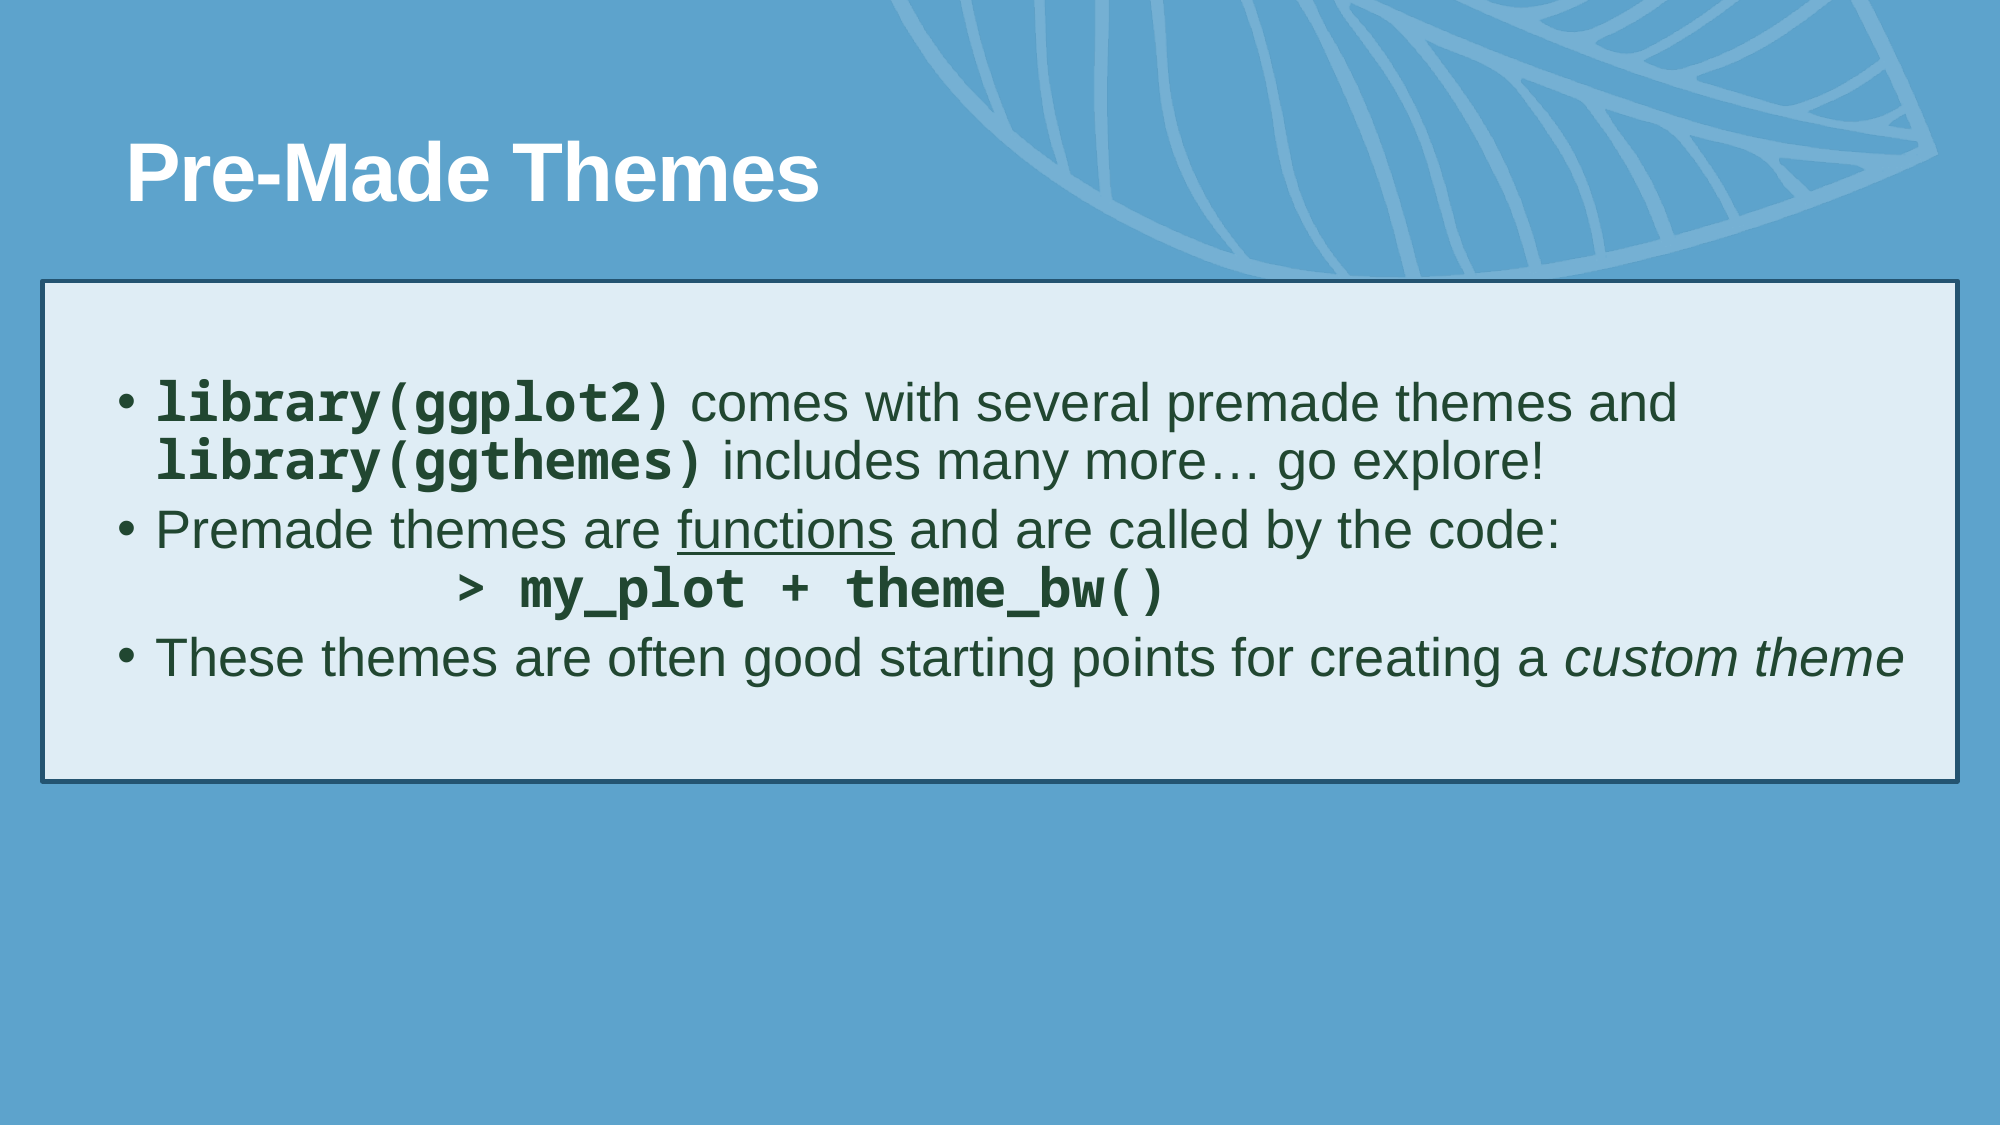

# Pre-Made Themes
library(ggplot2) comes with several premade themes and library(ggthemes) includes many more… go explore!
Premade themes are functions and are called by the code:
		> my_plot + theme_bw()
These themes are often good starting points for creating a custom theme